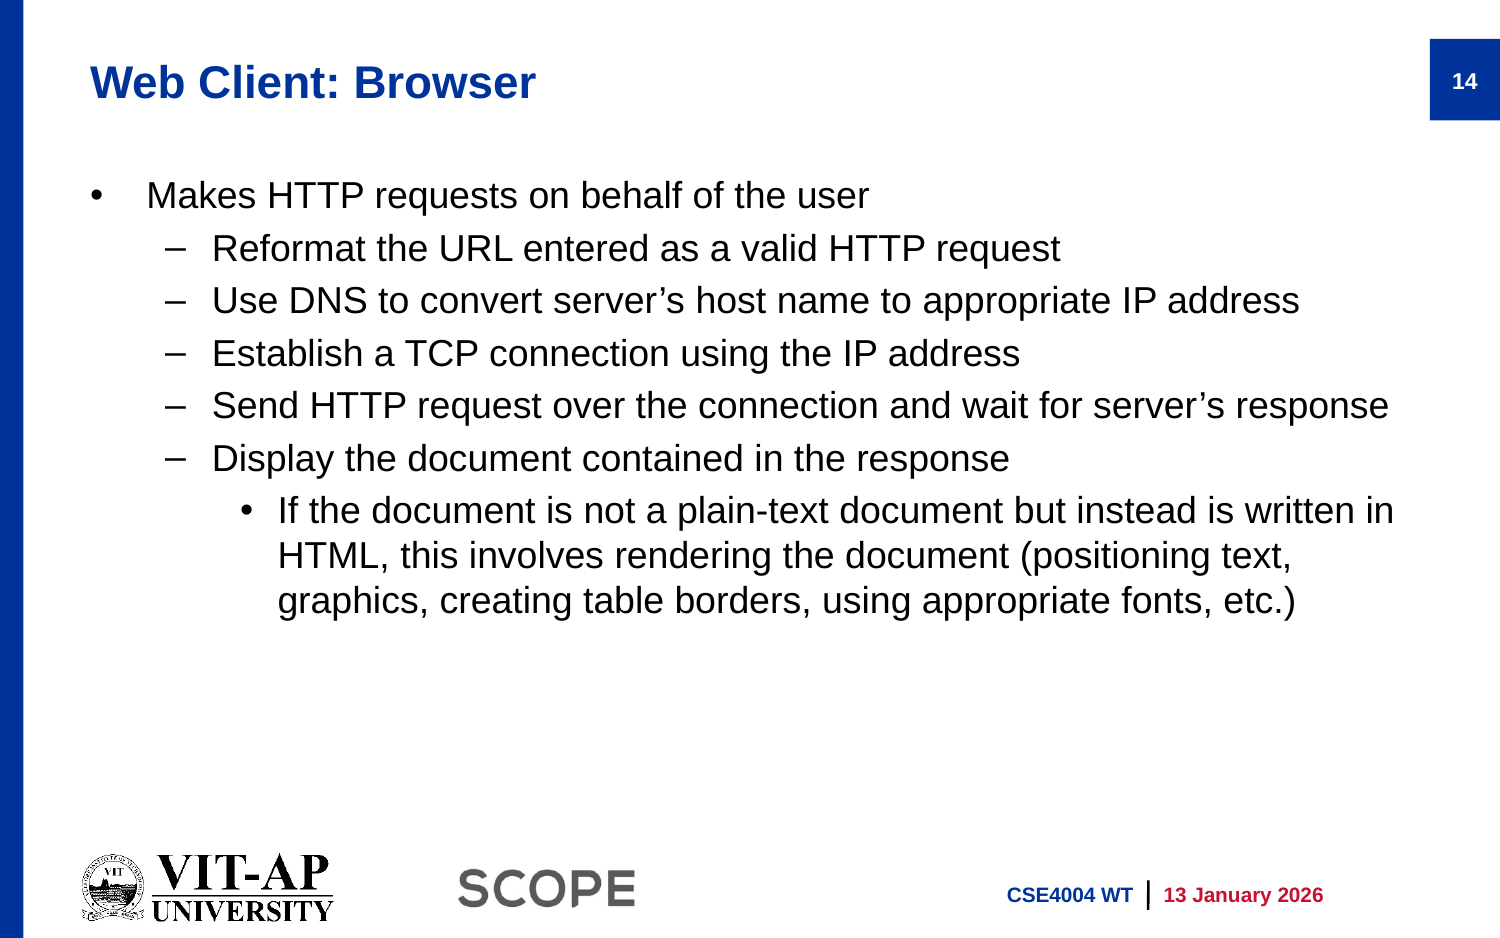

# Web Client: Browser
14
Makes HTTP requests on behalf of the user
Reformat the URL entered as a valid HTTP request
Use DNS to convert server’s host name to appropriate IP address
Establish a TCP connection using the IP address
Send HTTP request over the connection and wait for server’s response
Display the document contained in the response
If the document is not a plain-text document but instead is written in HTML, this involves rendering the document (positioning text, graphics, creating table borders, using appropriate fonts, etc.)

CSE4004 WT
13 January 2026